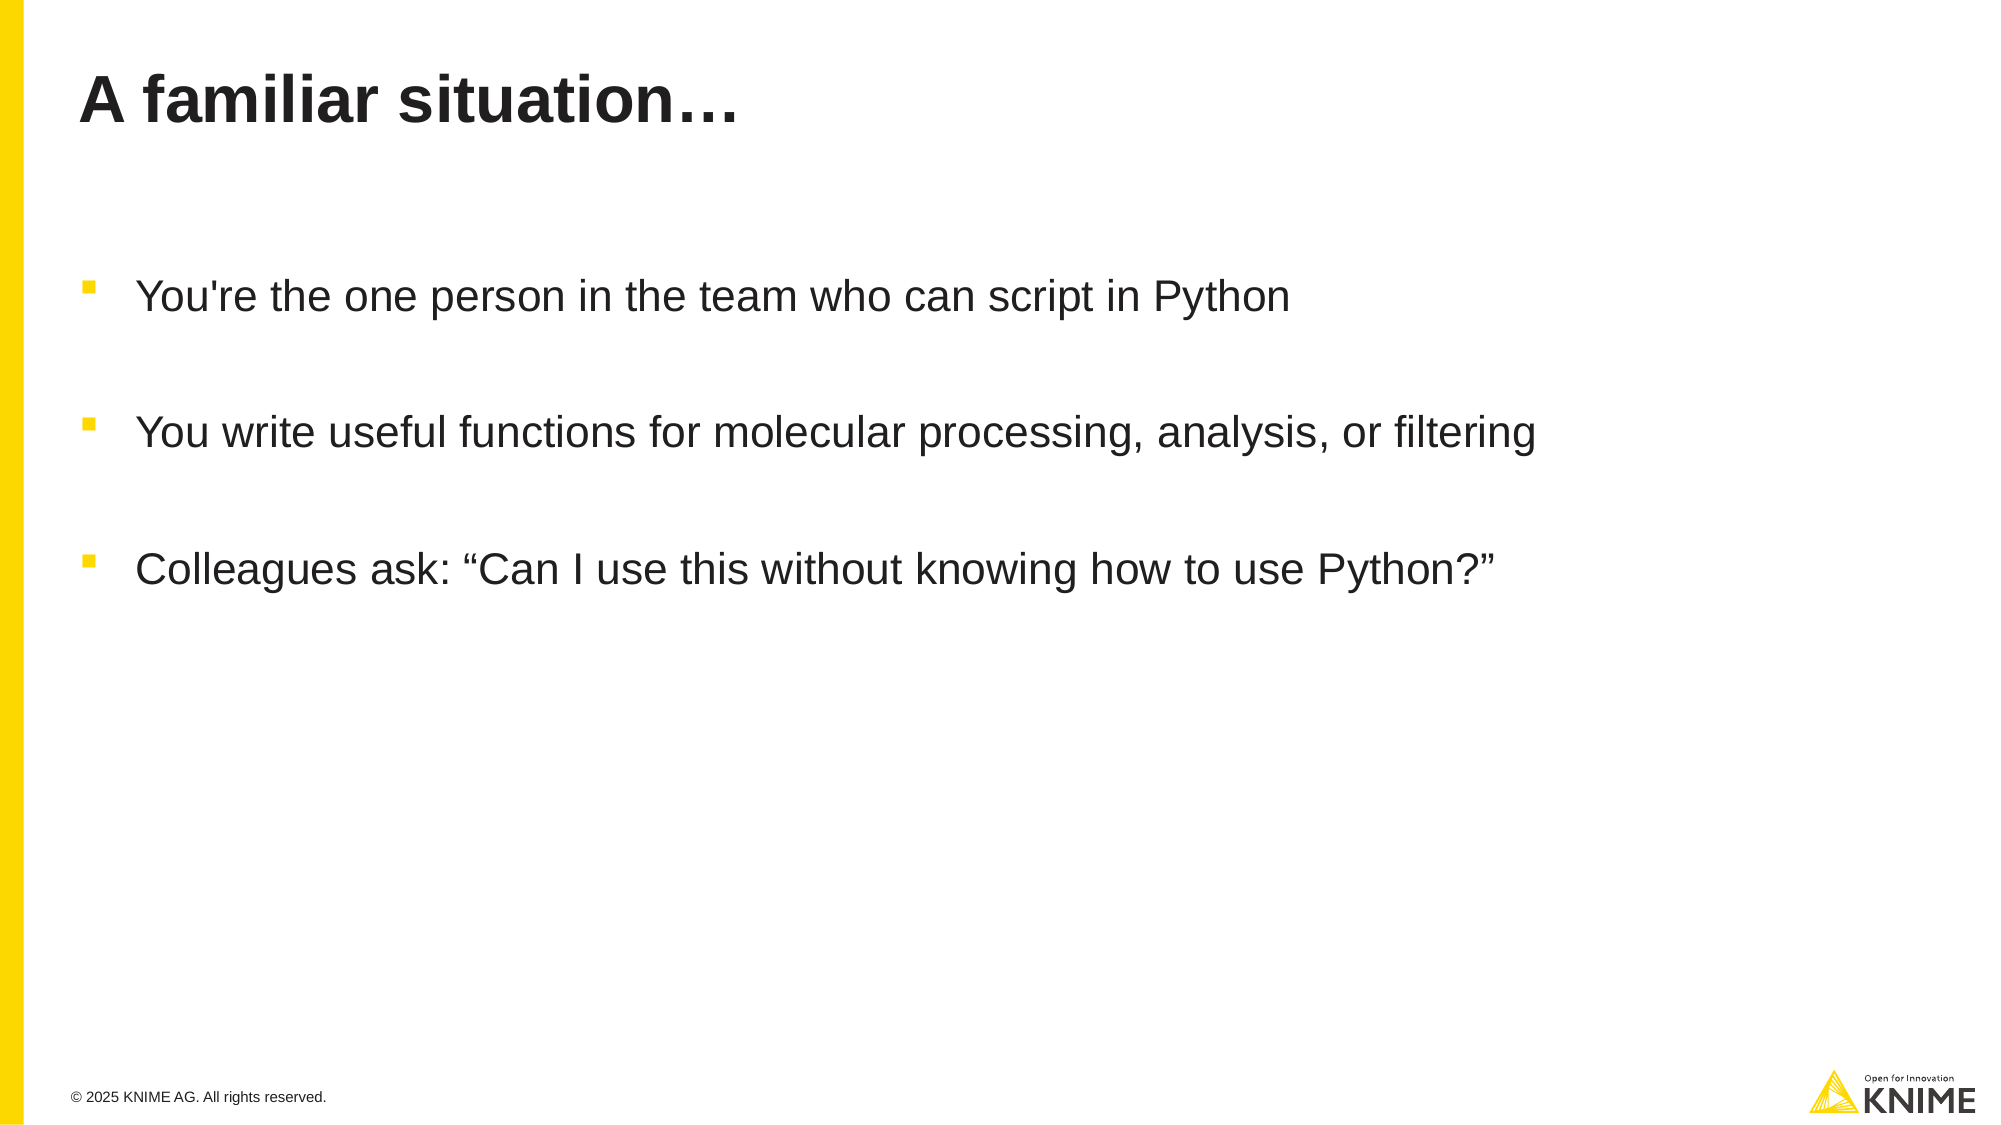

# A familiar situation…

You're the one person in the team who can script in Python

You write useful functions for molecular processing, analysis, or filtering

Colleagues ask: “Can I use this without knowing how to use Python?”